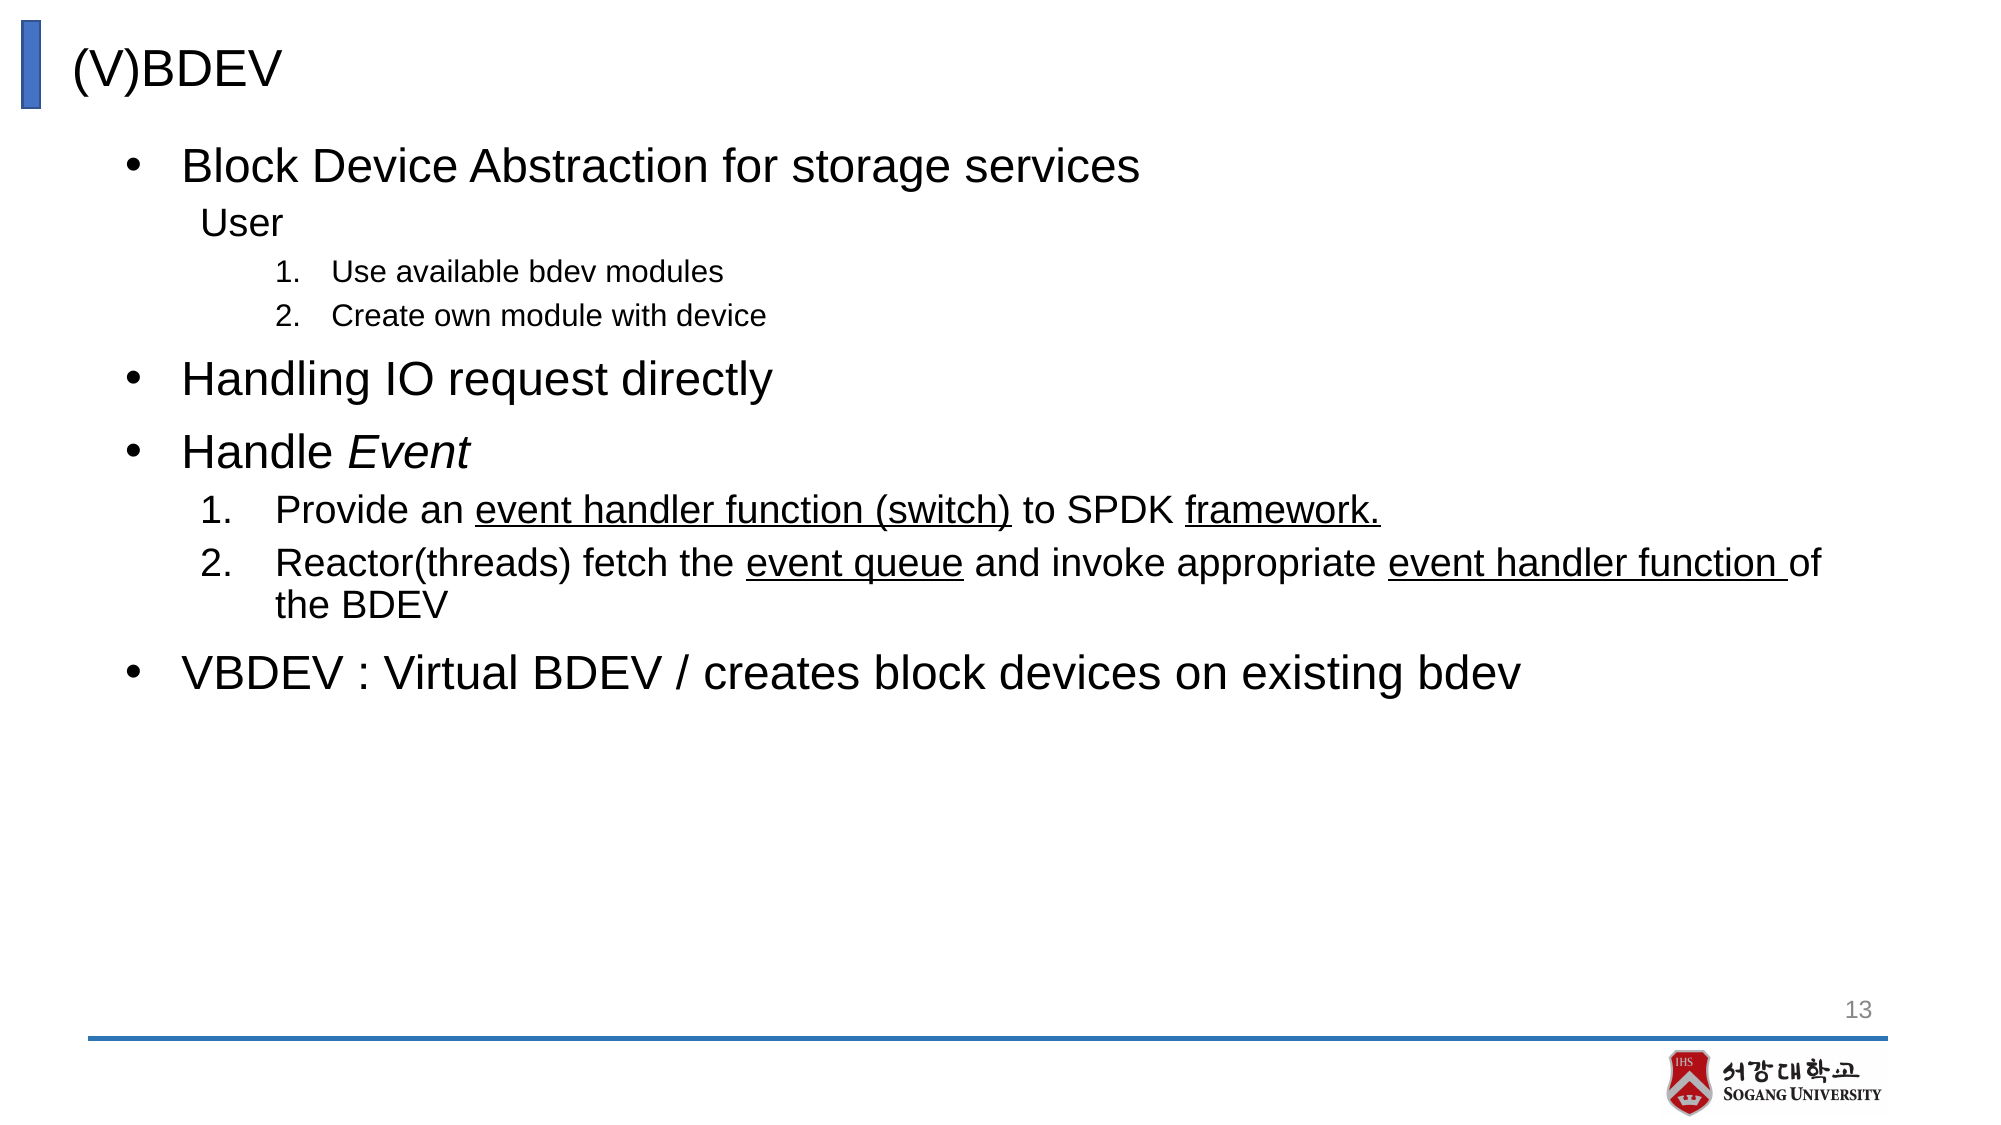

# (V)BDEV
Block Device Abstraction for storage services
User
Use available bdev modules
Create own module with device
Handling IO request directly
Handle Event
Provide an event handler function (switch) to SPDK framework.
Reactor(threads) fetch the event queue and invoke appropriate event handler function of the BDEV
VBDEV : Virtual BDEV / creates block devices on existing bdev